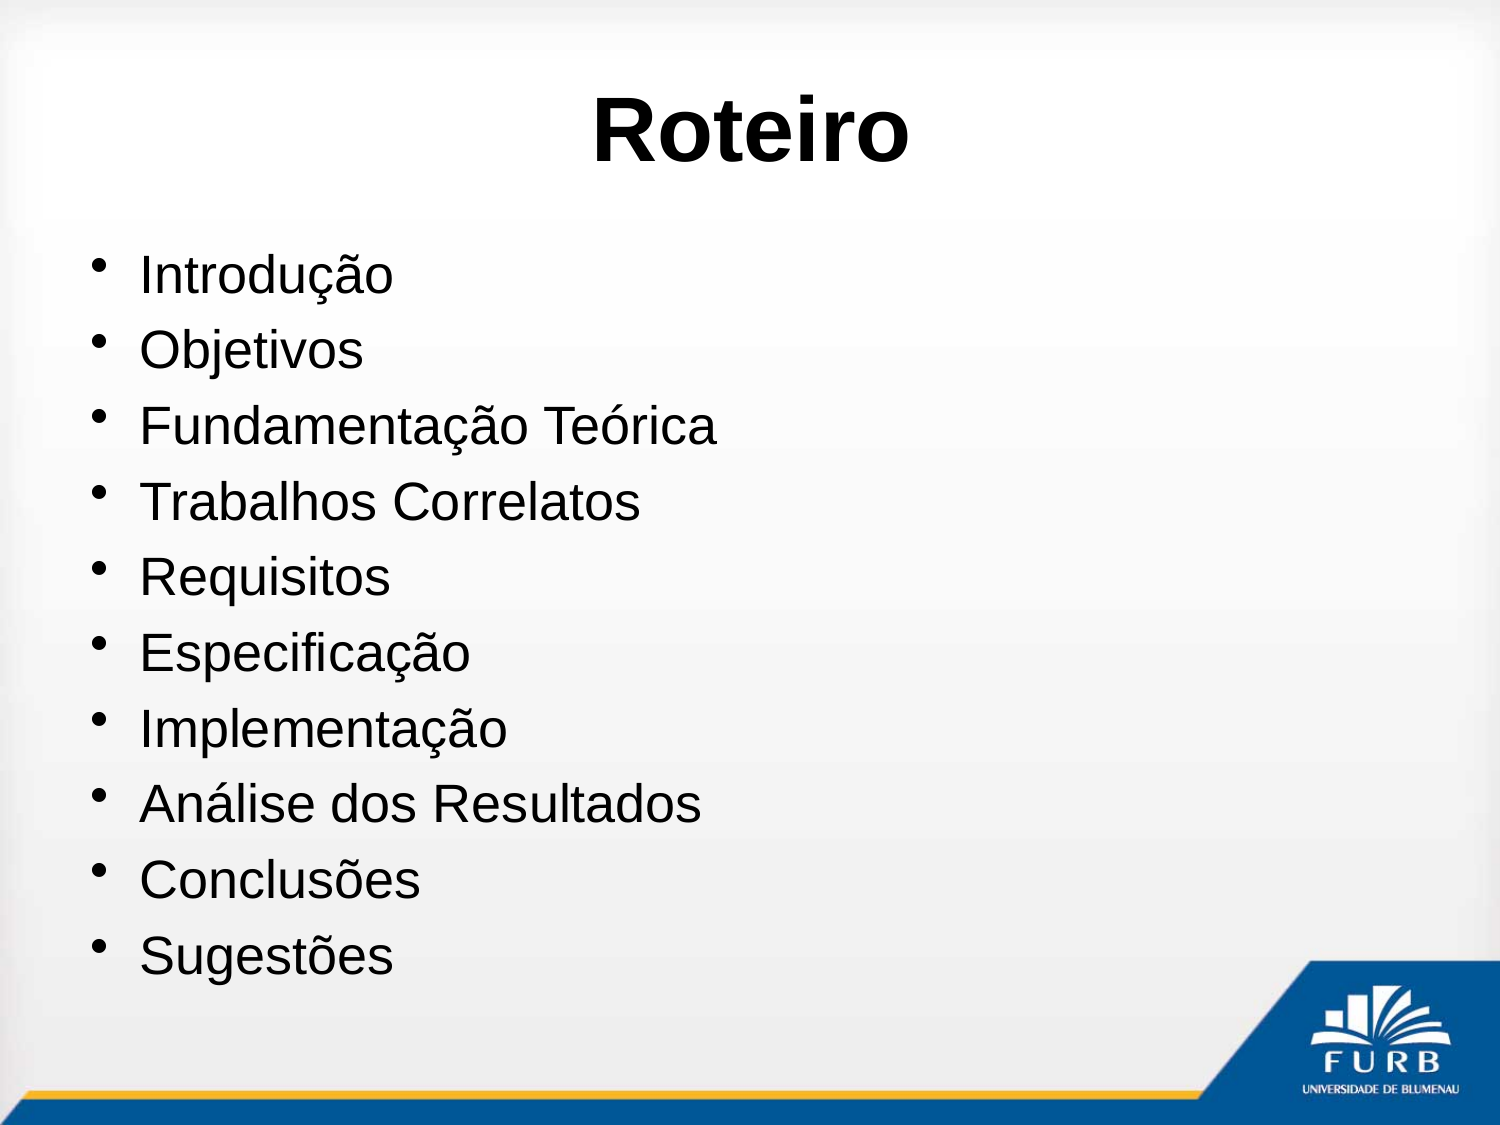

# Roteiro
Introdução
Objetivos
Fundamentação Teórica
Trabalhos Correlatos
Requisitos
Especificação
Implementação
Análise dos Resultados
Conclusões
Sugestões